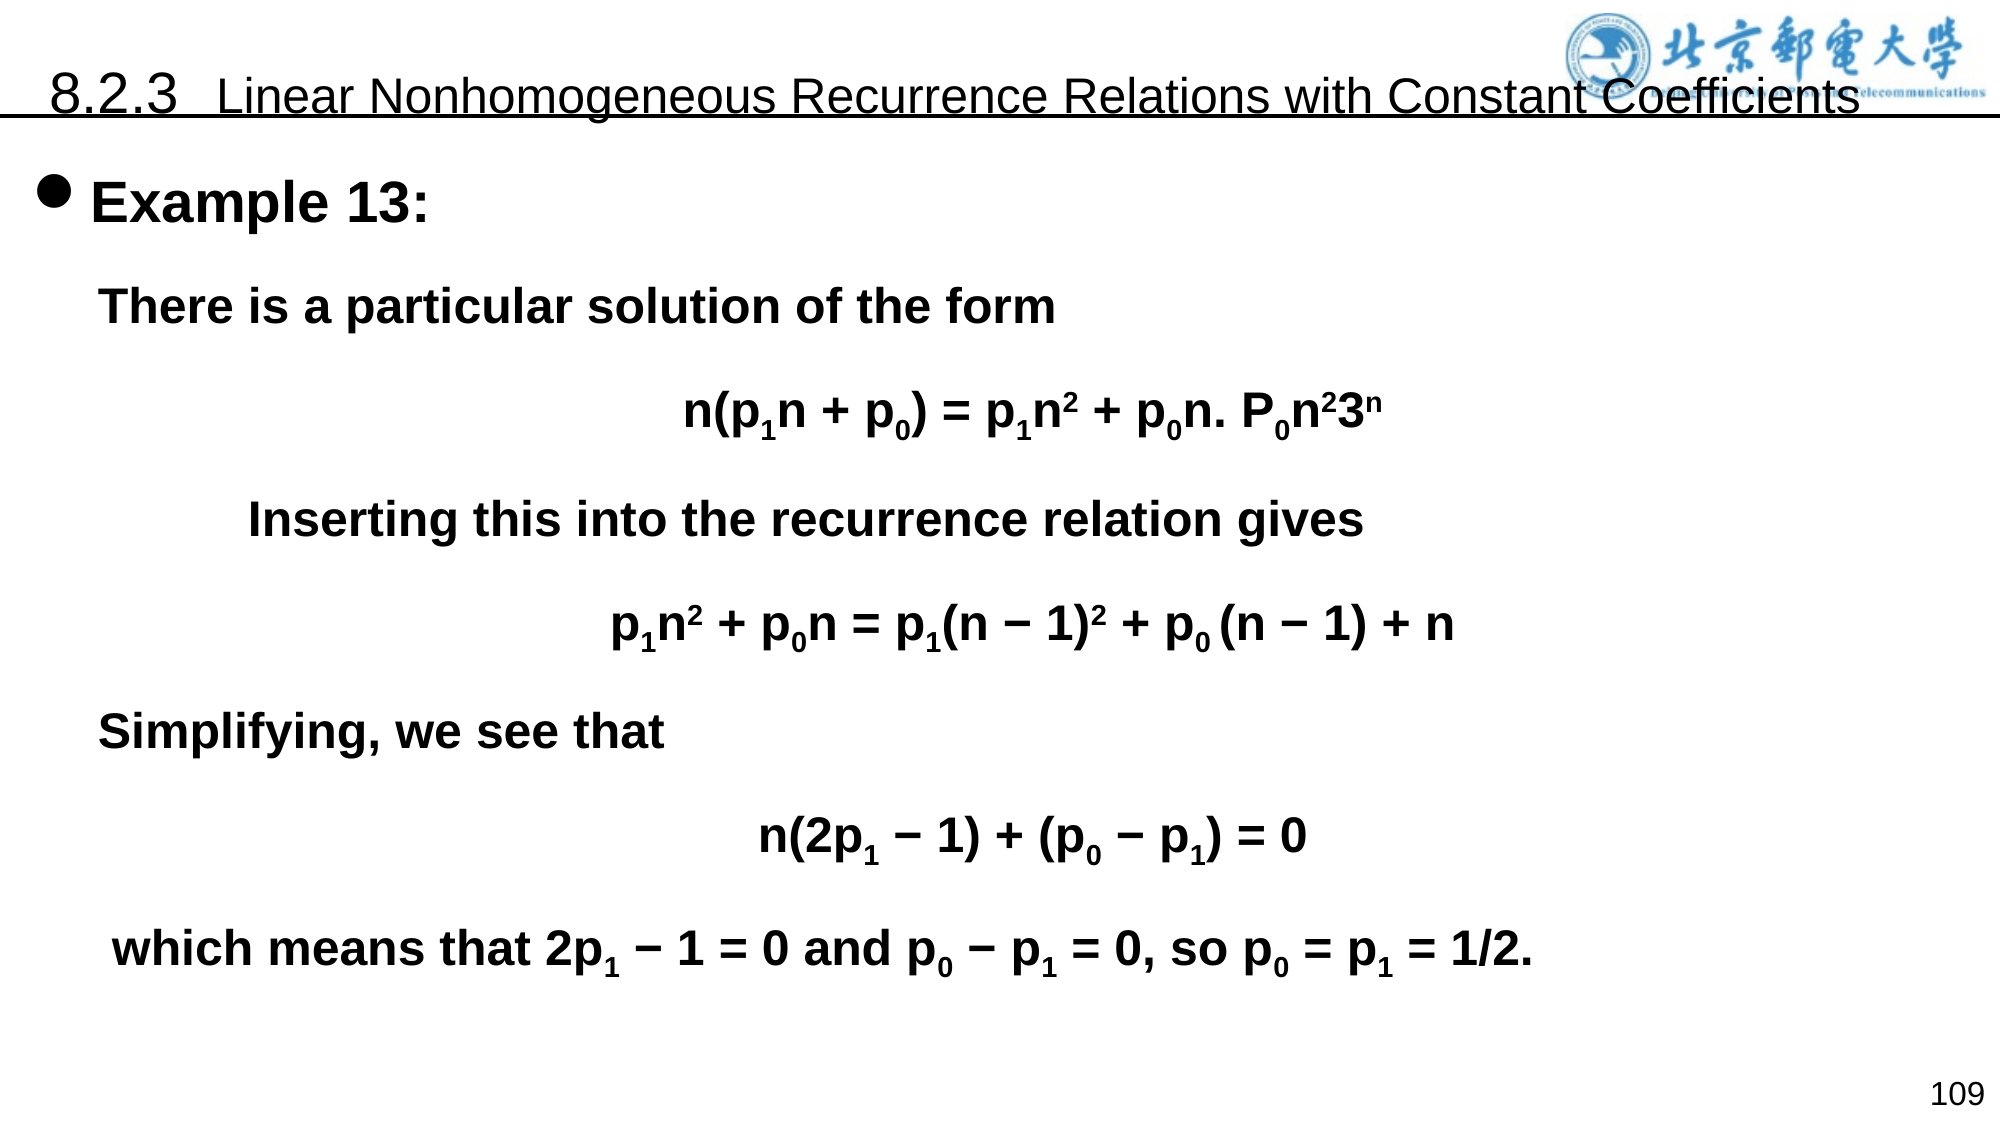

8.2.3  Linear Nonhomogeneous Recurrence Relations with Constant Coefficients
Example 13:
There is a particular solution of the form
n(p1n + p0) = p1n2 + p0n. P0n23n
	Inserting this into the recurrence relation gives
p1n2 + p0n = p1(n − 1)2 + p0 (n − 1) + n
Simplifying, we see that
n(2p1 − 1) + (p0 − p1) = 0
 which means that 2p1 − 1 = 0 and p0 − p1 = 0, so p0 = p1 = 1/2.